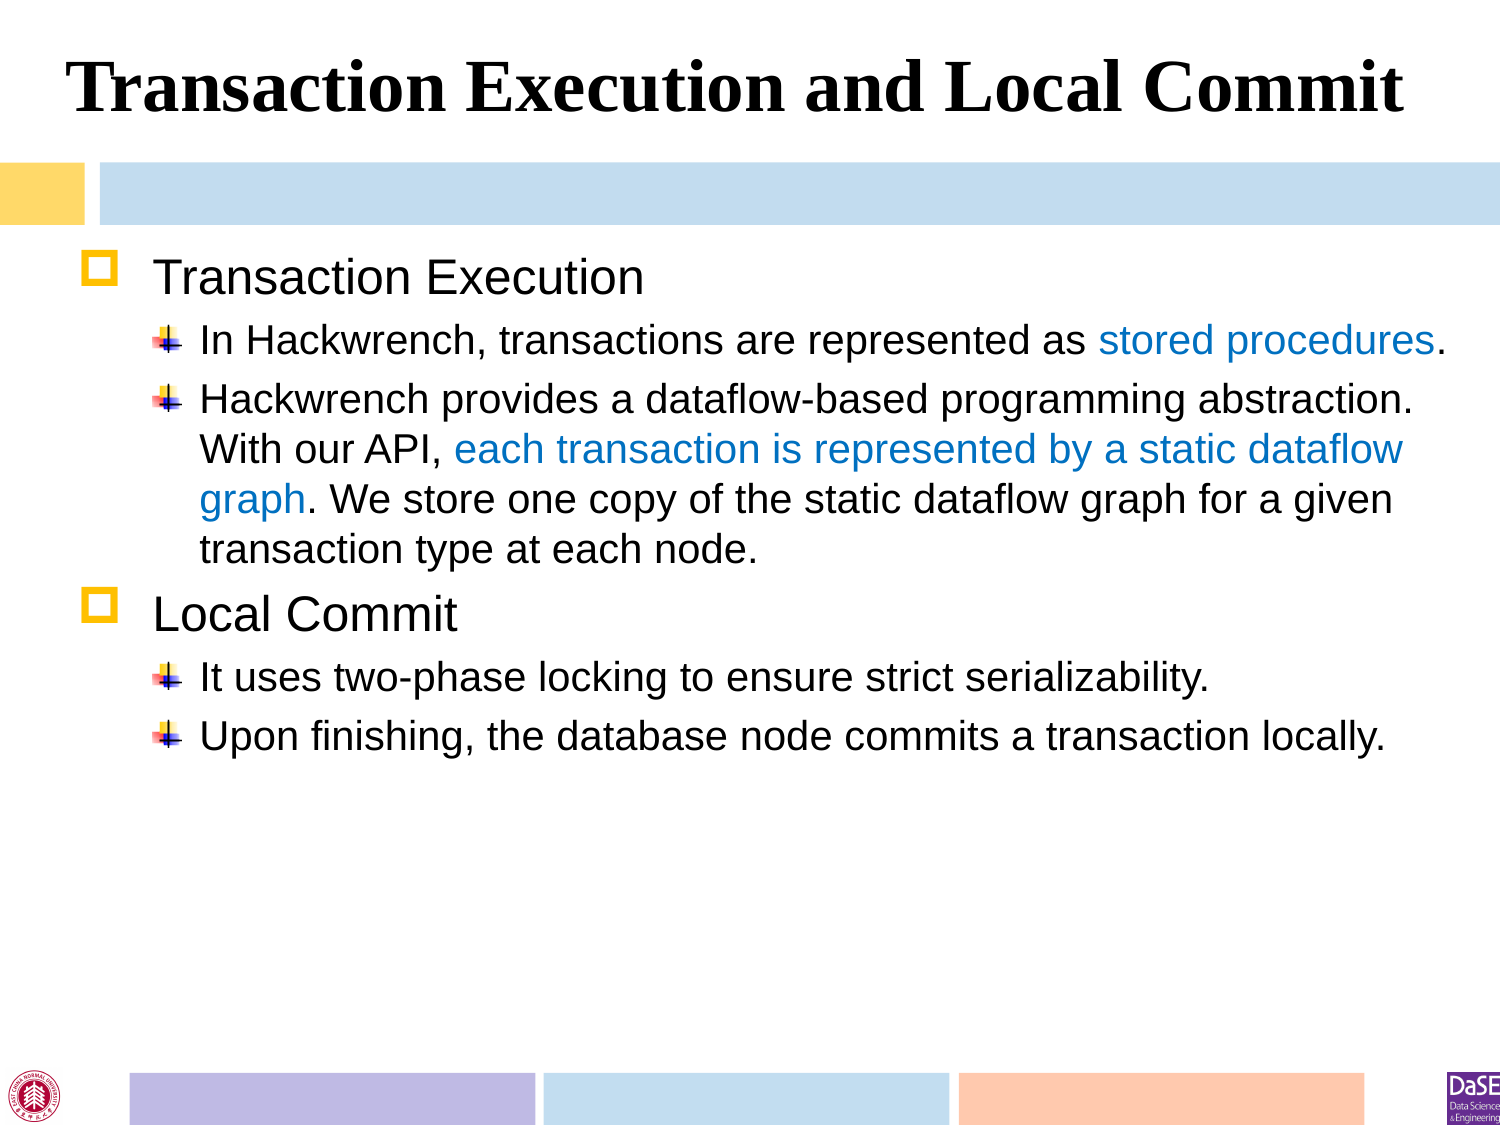

# Transaction Execution and Local Commit
12
Transaction Execution
In Hackwrench, transactions are represented as stored procedures.
Hackwrench provides a dataflow-based programming abstraction. With our API, each transaction is represented by a static dataflow graph. We store one copy of the static dataflow graph for a given transaction type at each node.
Local Commit
It uses two-phase locking to ensure strict serializability.
Upon finishing, the database node commits a transaction locally.